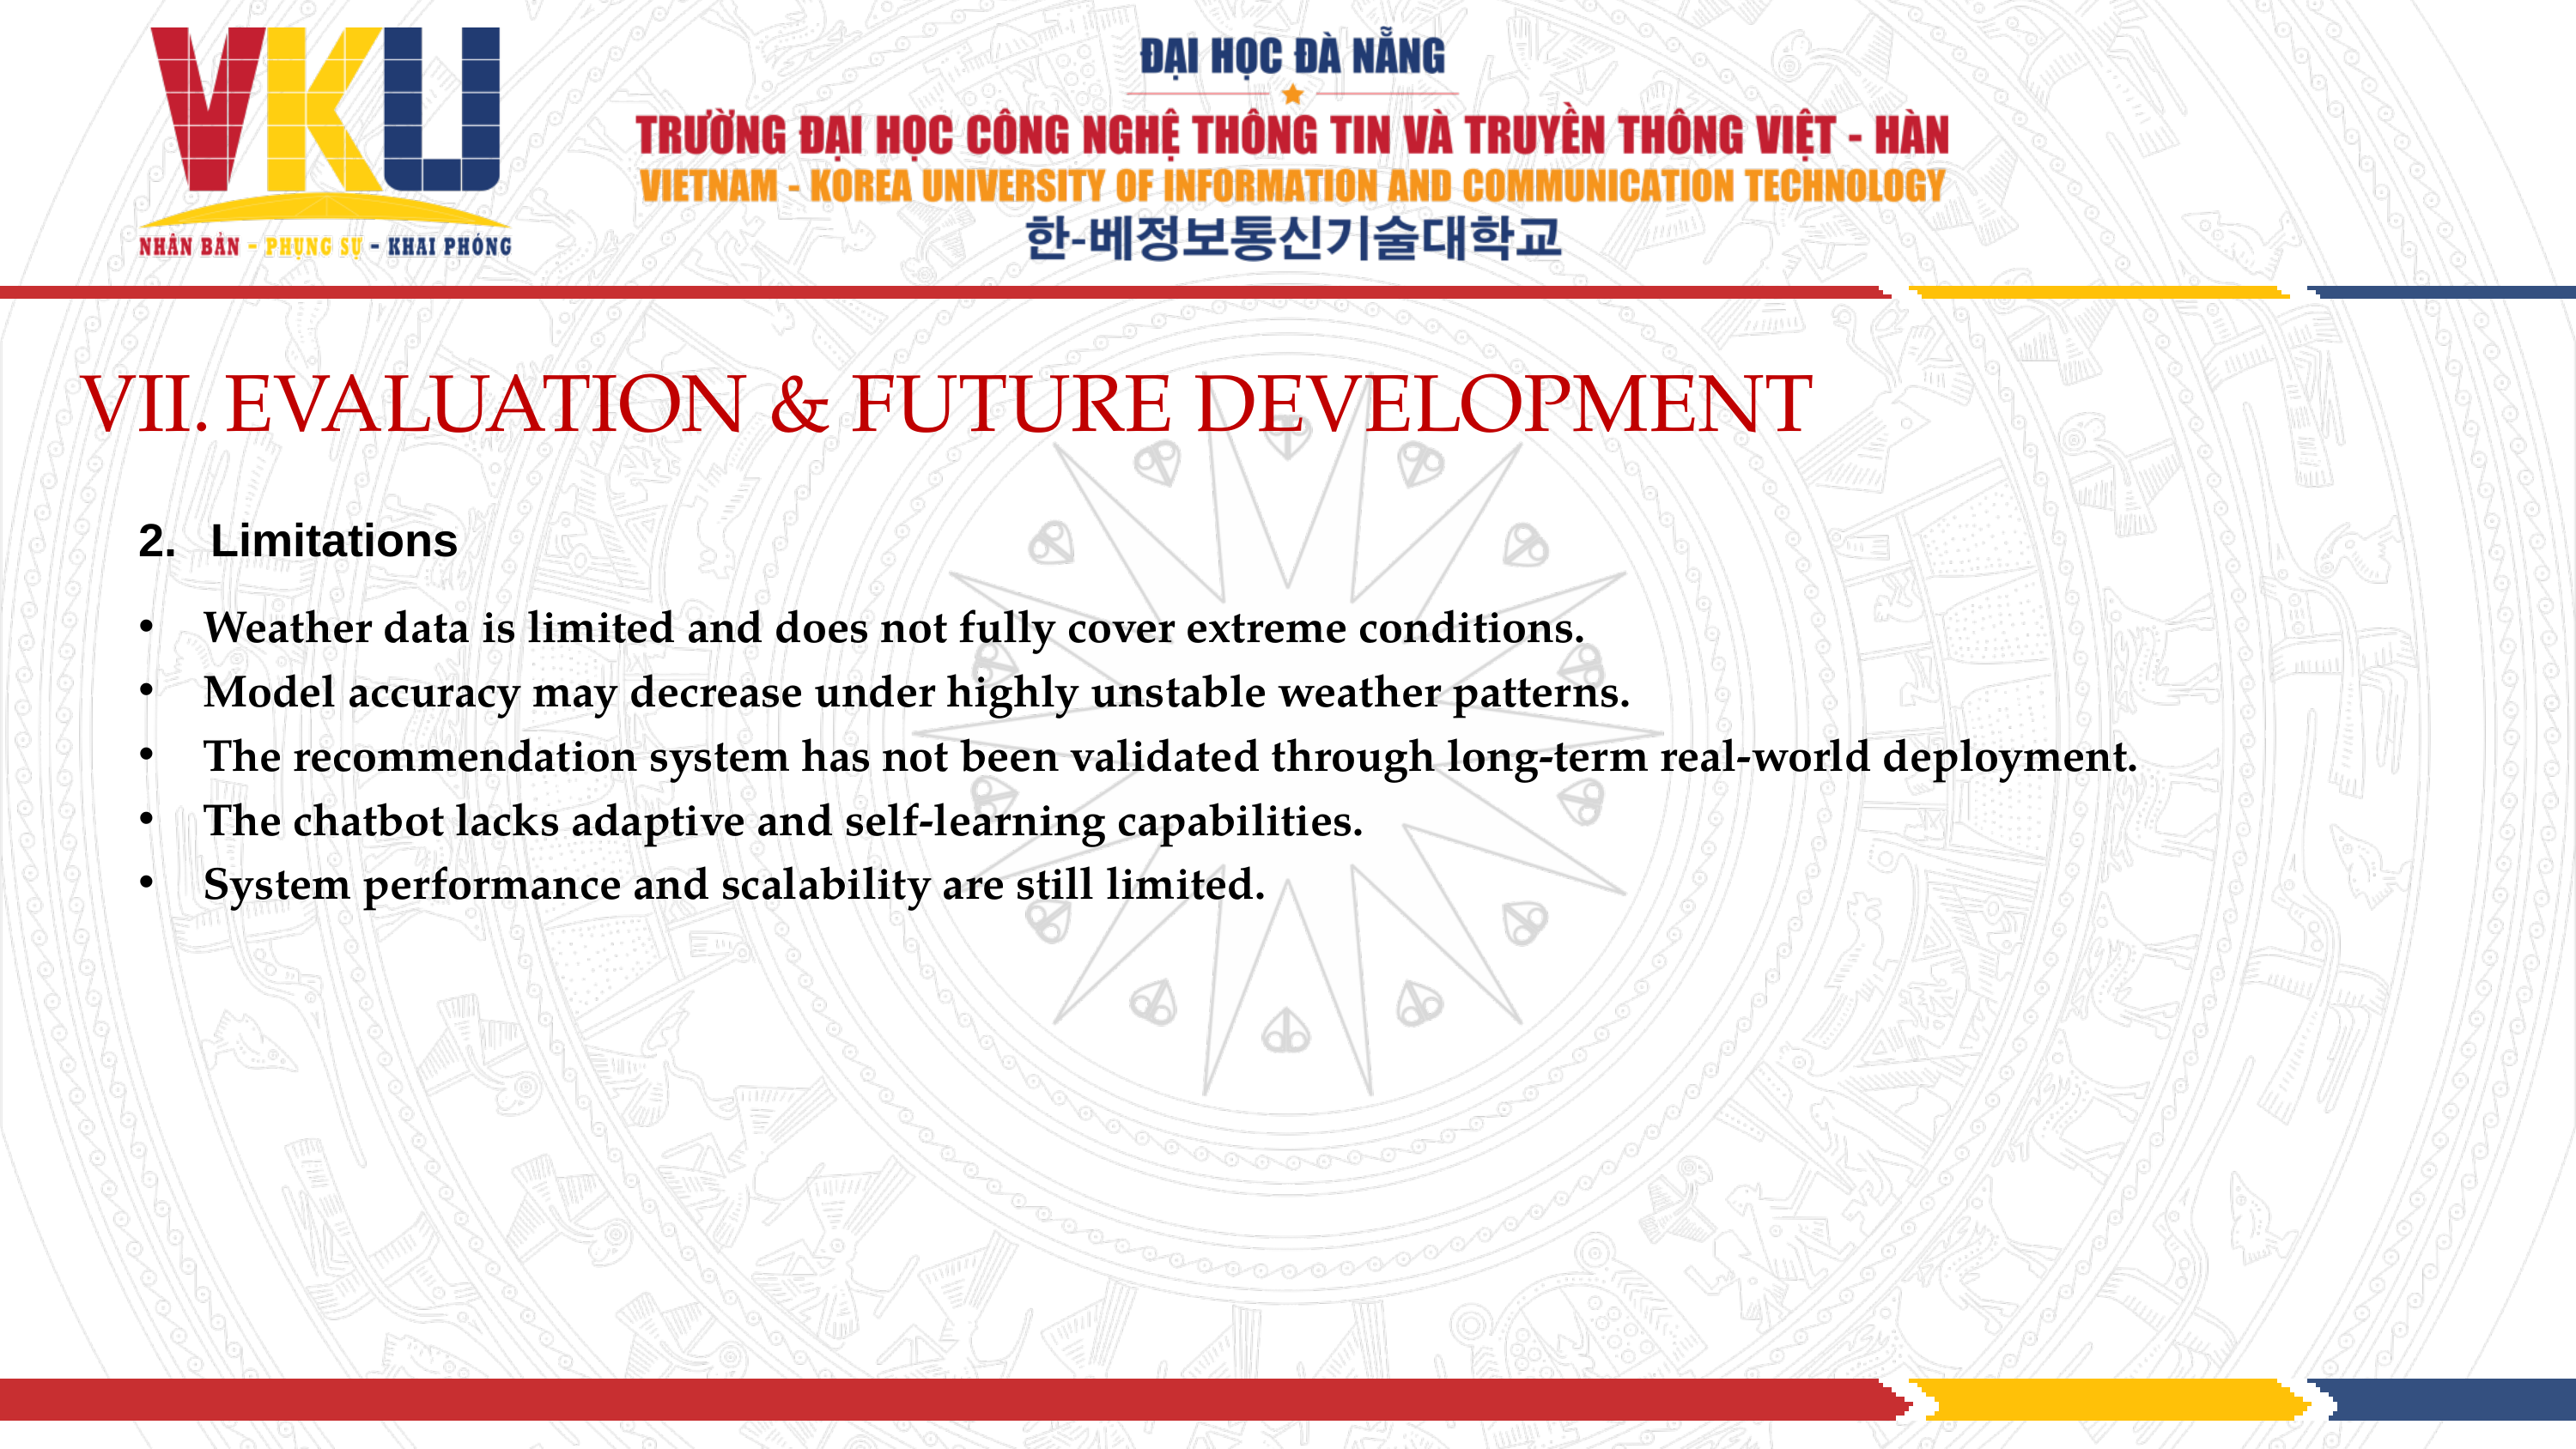

EVALUATION & FUTURE DEVELOPMENT
Limitations
Weather data is limited and does not fully cover extreme conditions.
Model accuracy may decrease under highly unstable weather patterns.
The recommendation system has not been validated through long-term real-world deployment.
The chatbot lacks adaptive and self-learning capabilities.
System performance and scalability are still limited.